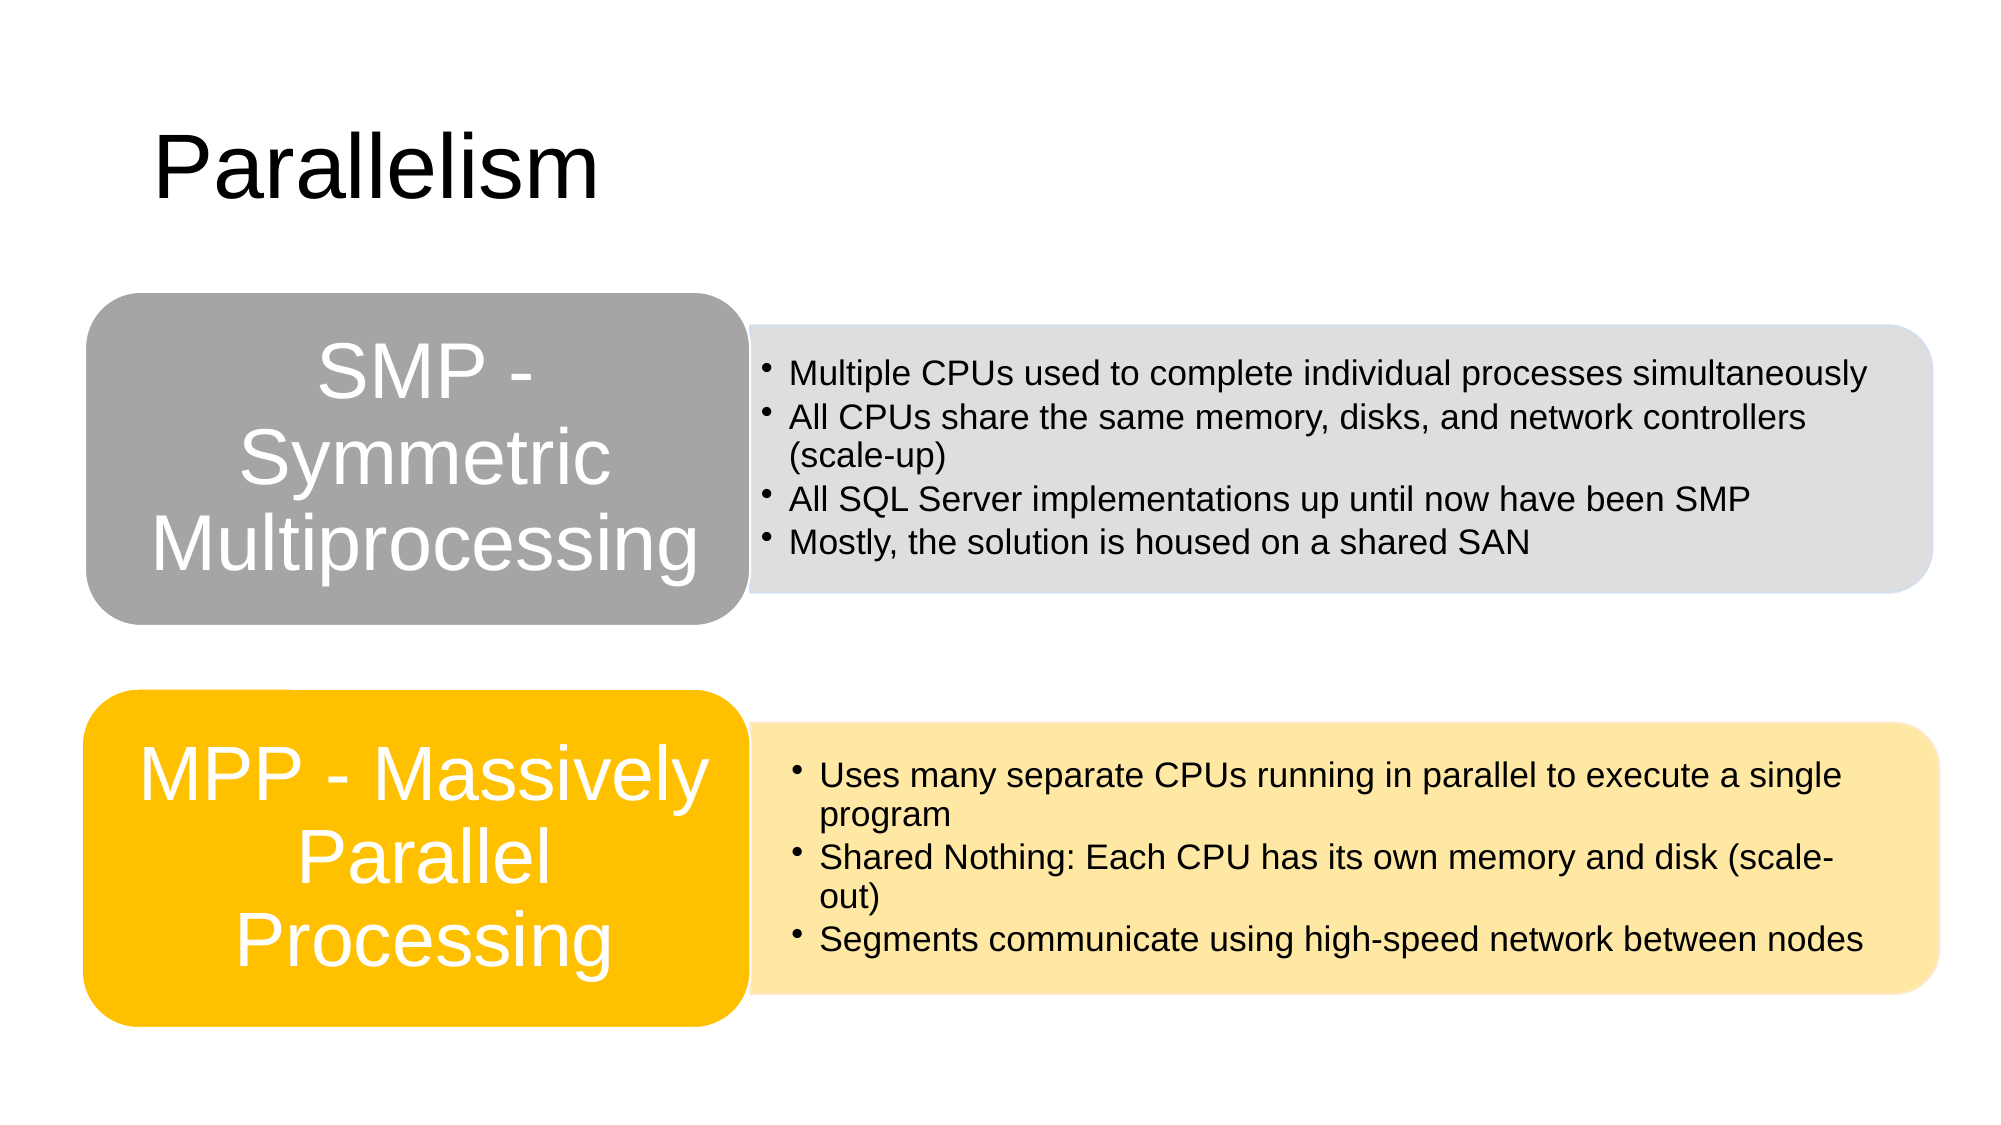

# Parallelism
Multiple CPUs used to complete individual processes simultaneously
All CPUs share the same memory, disks, and network controllers (scale-up)
All SQL Server implementations up until now have been SMP
Mostly, the solution is housed on a shared SAN
SMP - Symmetric Multiprocessing
Uses many separate CPUs running in parallel to execute a single program
Shared Nothing: Each CPU has its own memory and disk (scale-out)
Segments communicate using high-speed network between nodes
MPP - Massively Parallel Processing